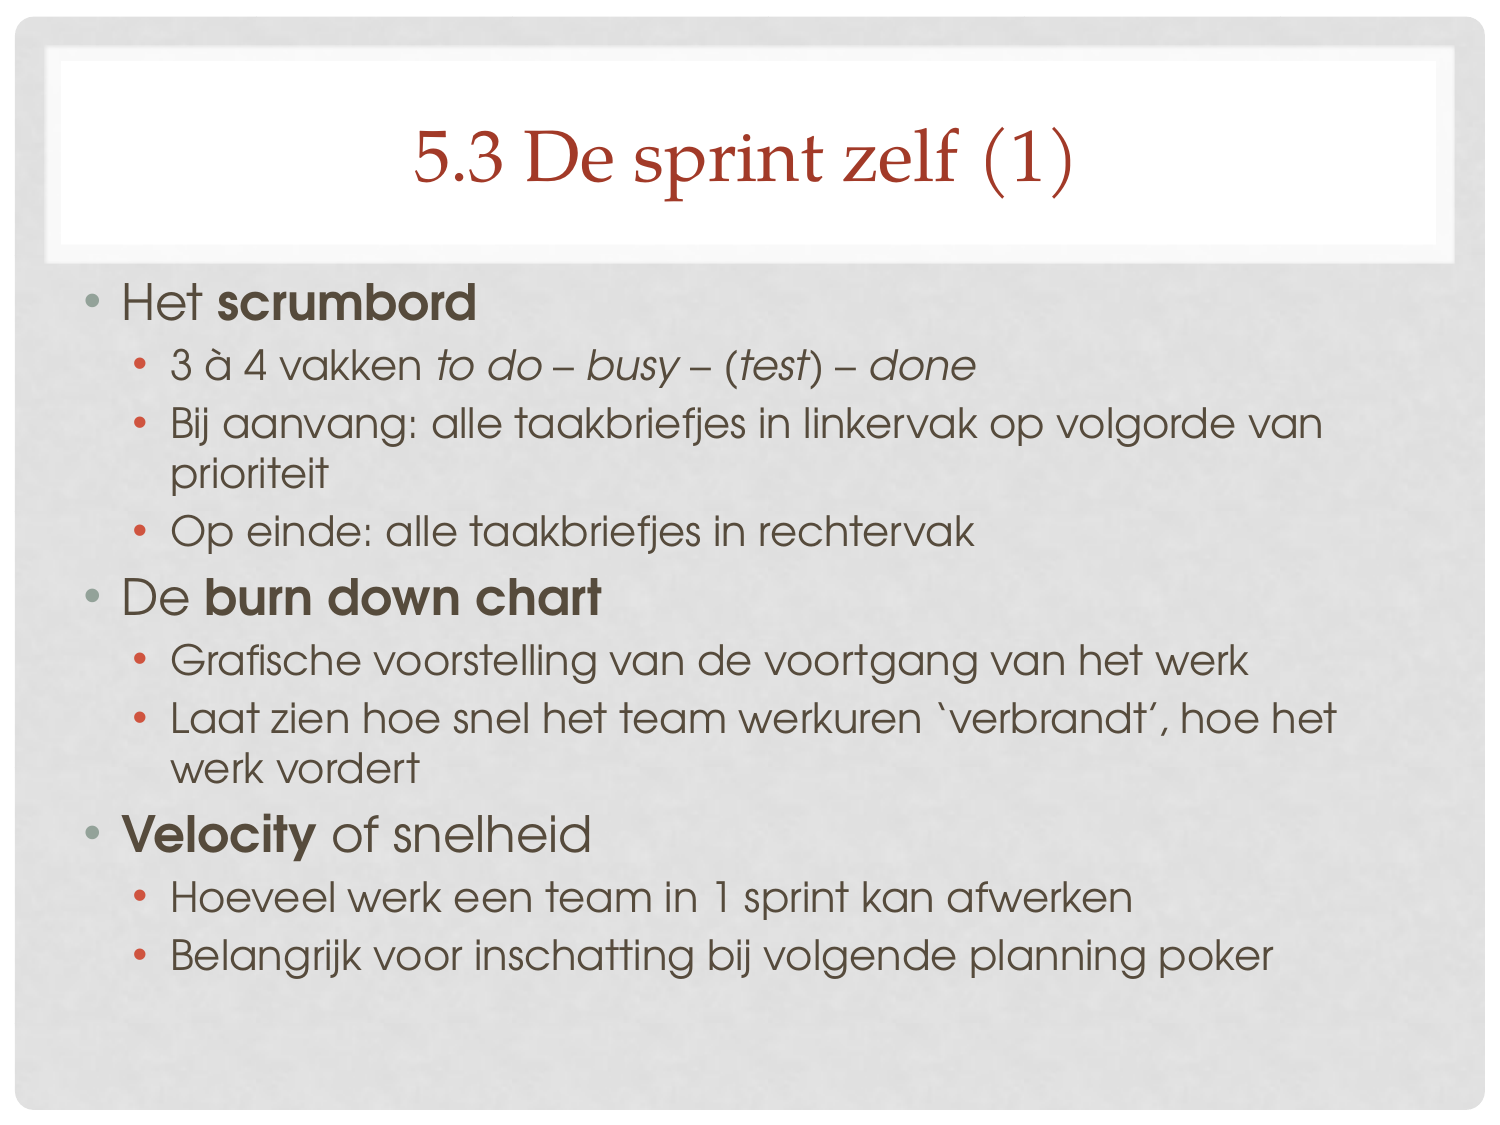

# 5.3 De sprint zelf (1)
Het scrumbord
3 à 4 vakken to do – busy – (test) – done
Bij aanvang: alle taakbriefjes in linkervak op volgorde van prioriteit
Op einde: alle taakbriefjes in rechtervak
De burn down chart
Grafische voorstelling van de voortgang van het werk
Laat zien hoe snel het team werkuren ‘verbrandt’, hoe het werk vordert
Velocity of snelheid
Hoeveel werk een team in 1 sprint kan afwerken
Belangrijk voor inschatting bij volgende planning poker